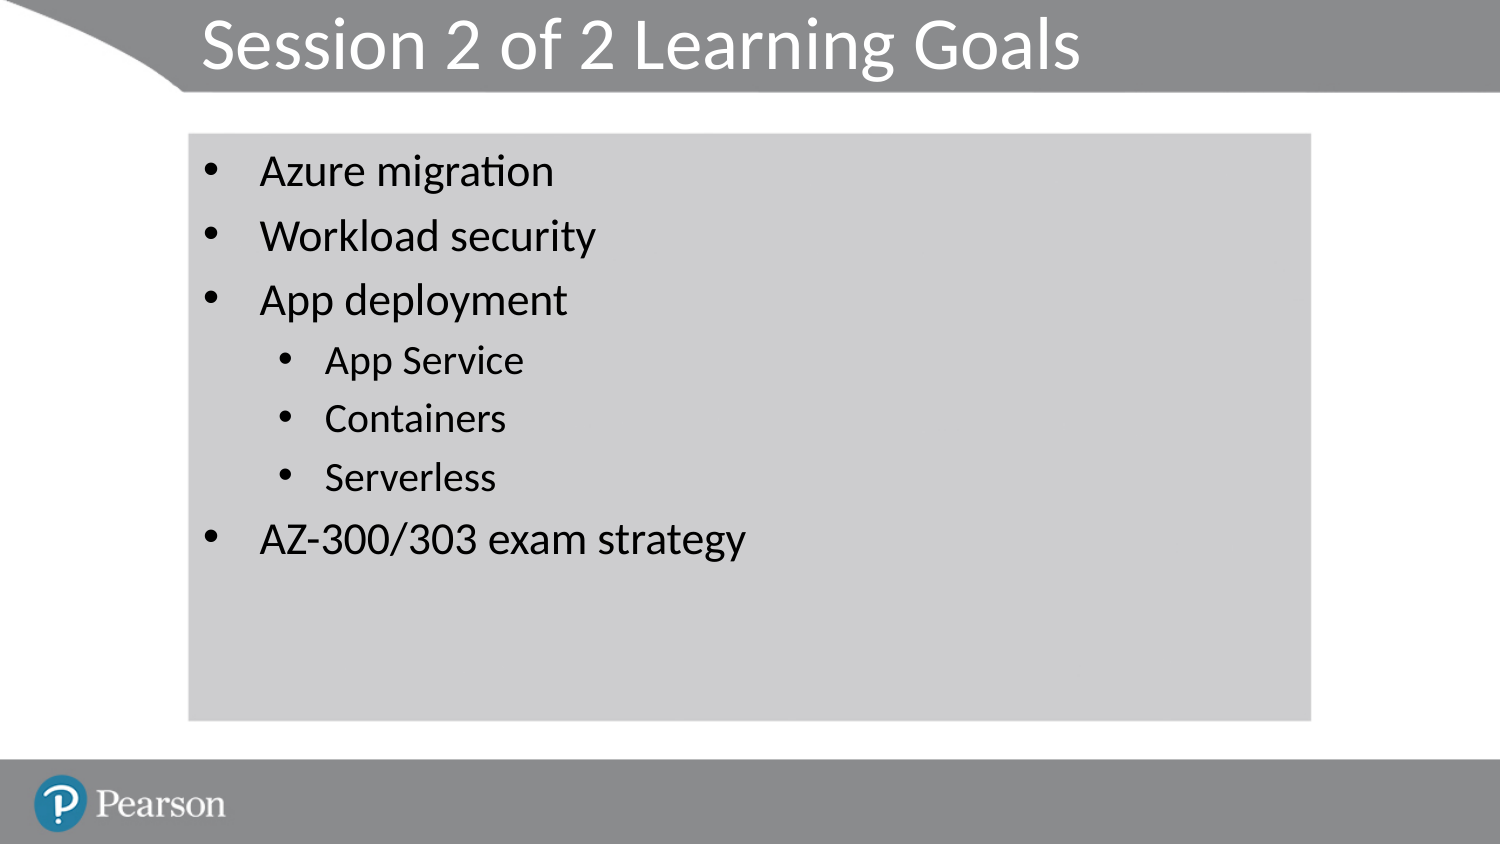

# Session 2 of 2 Learning Goals
Azure migration
Workload security
App deployment
App Service
Containers
Serverless
AZ-300/303 exam strategy